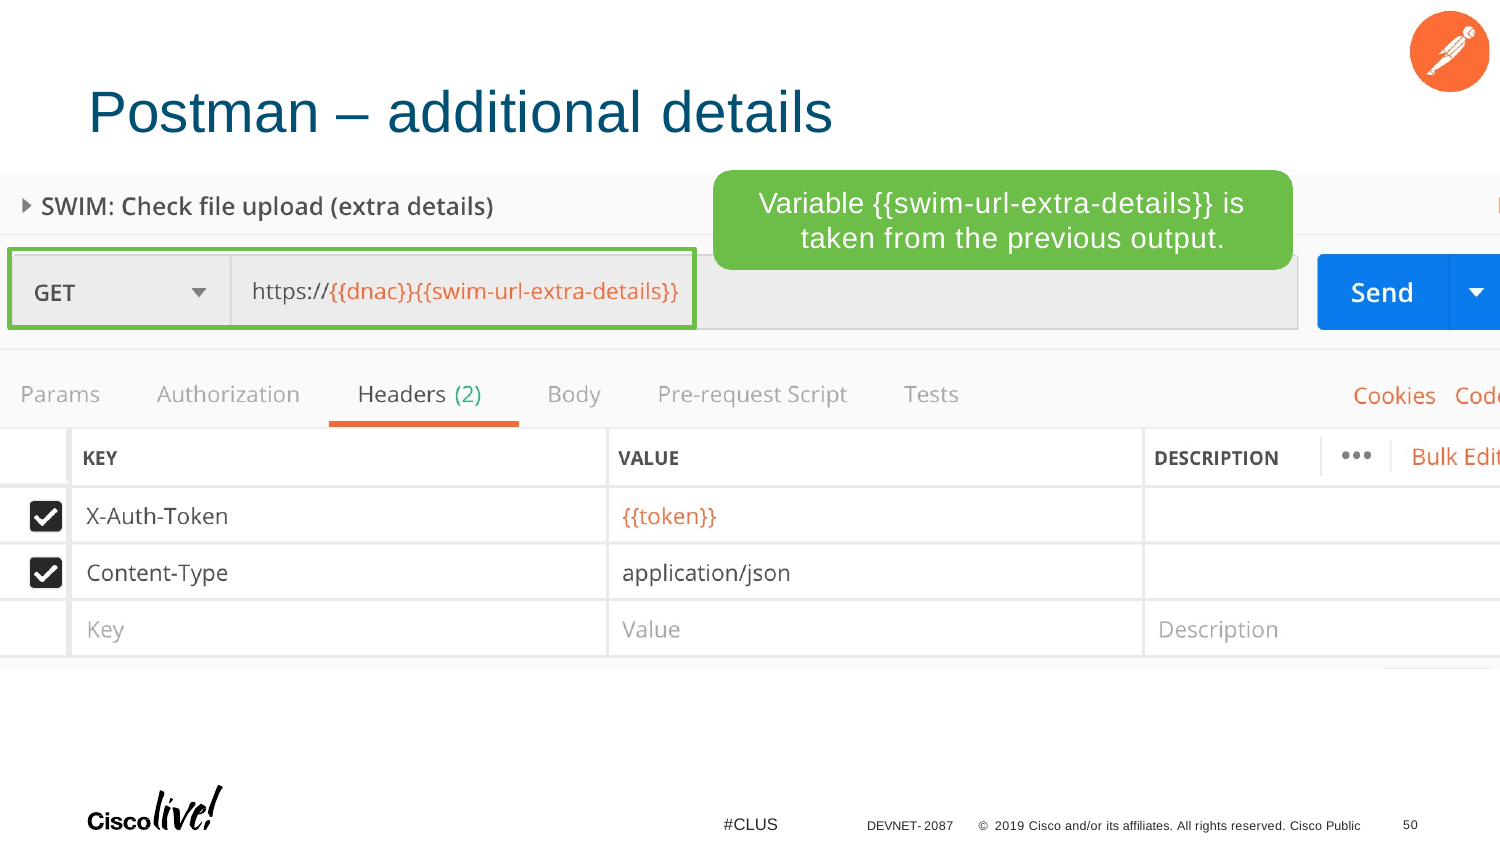

Postman – additional details

Variable {{swim-url-extra-details}} is  taken from the previous output.
#CLUS
50
DEVNET-2087
© 2019 Cisco and/or its affiliates. All rights reserved. Cisco Public